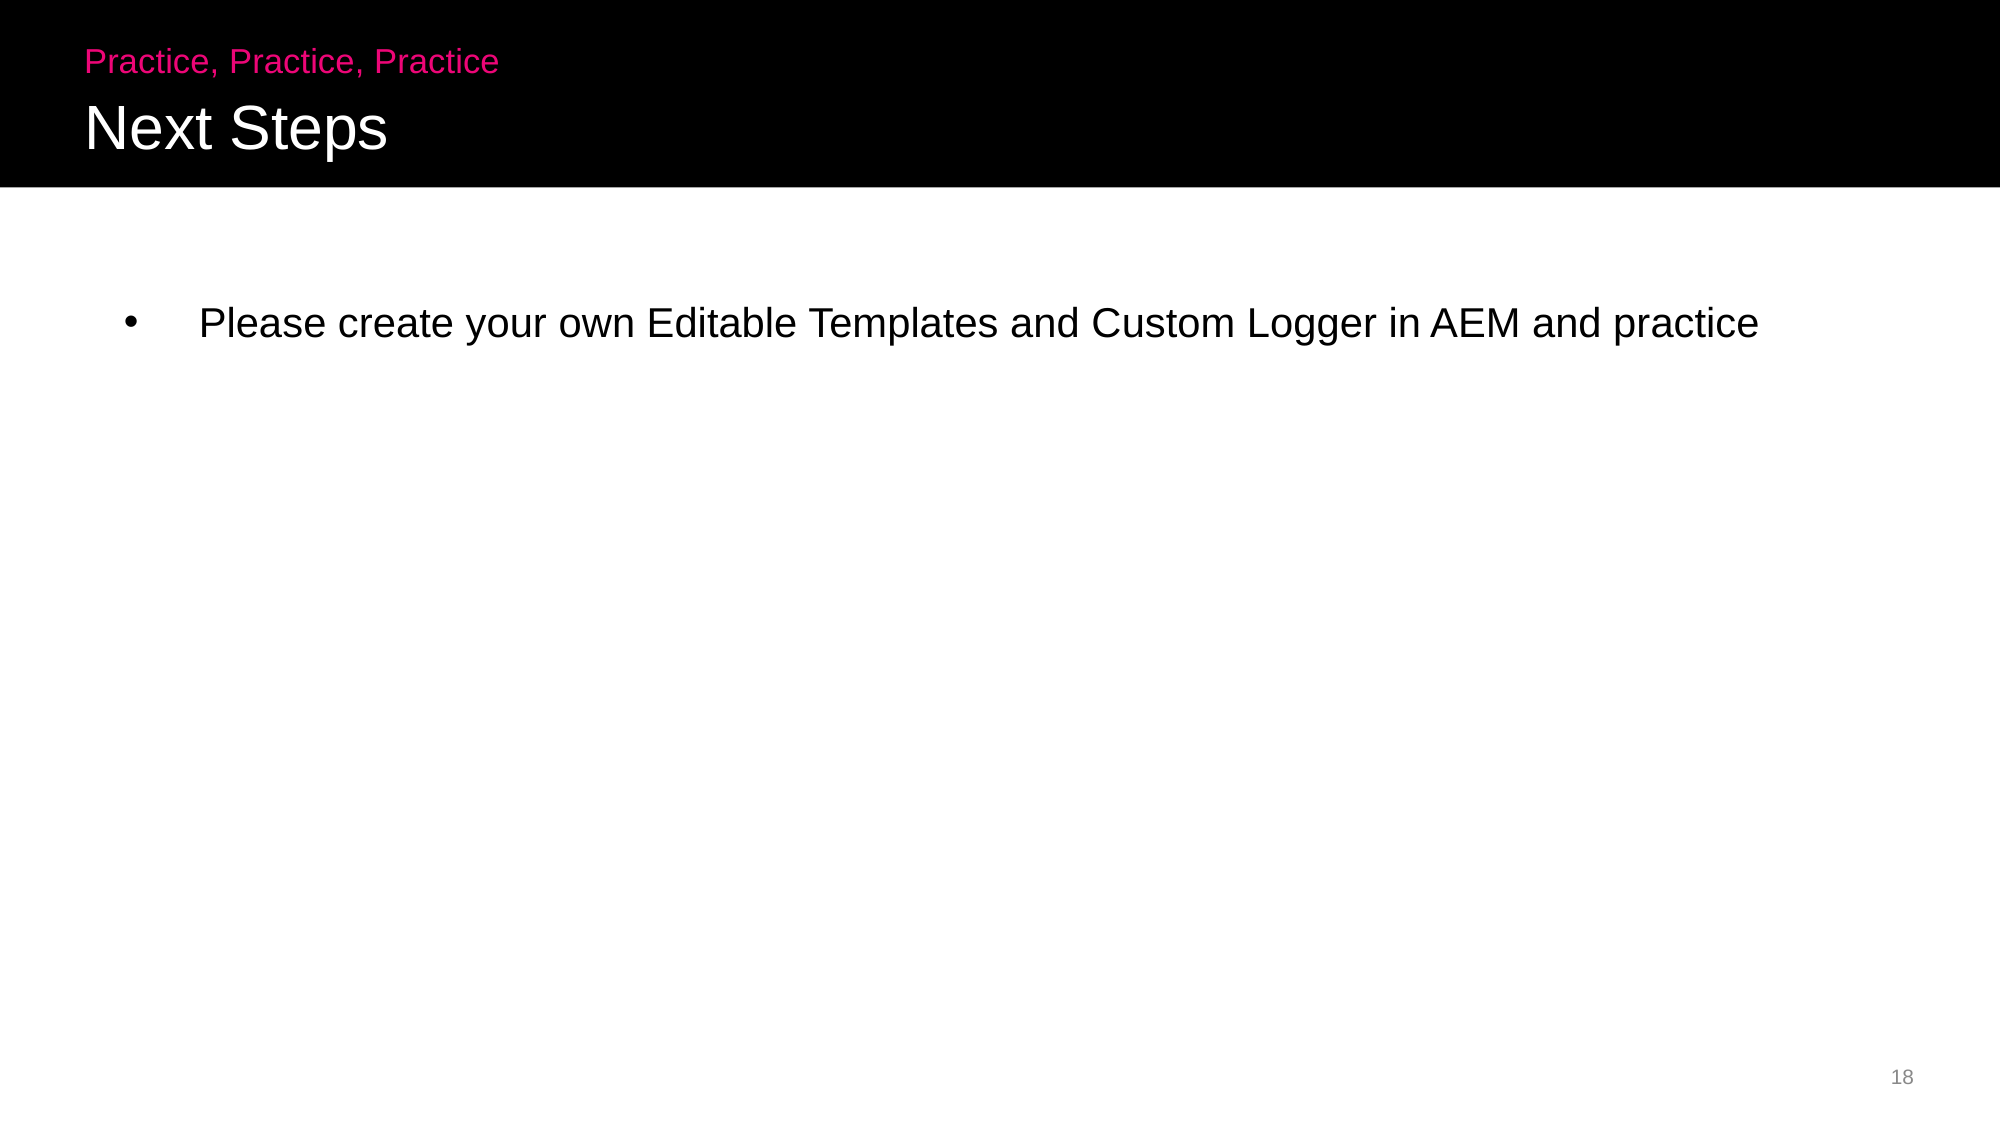

Practice, Practice, Practice
Next Steps

Please create your own Editable Templates and Custom Logger in AEM and practice

18